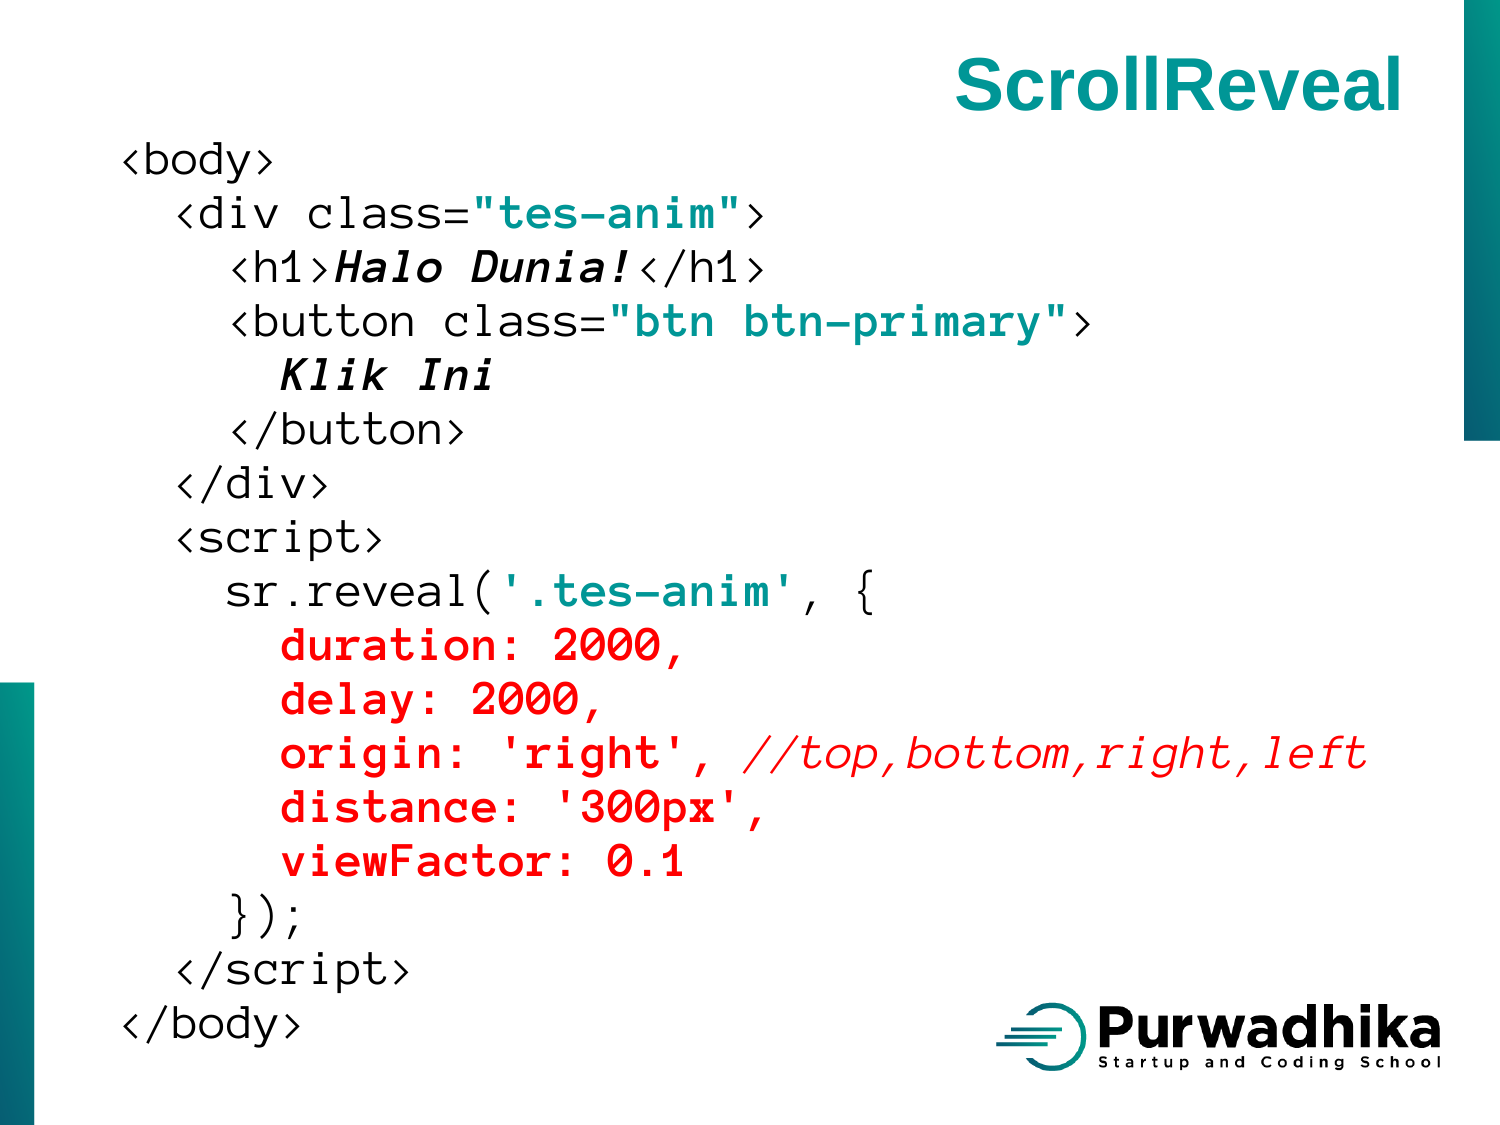

ScrollReveal
<body>
  <div class="tes-anim">
    <h1>Halo Dunia!</h1>
    <button class="btn btn-primary">
      Klik Ini
    </button>
  </div>
  <script>
    sr.reveal('.tes-anim', {
      duration: 2000,
      delay: 2000,
      origin: 'right', //top,bottom,right,left
      distance: '300px',
      viewFactor: 0.1
    });
  </script>
</body>